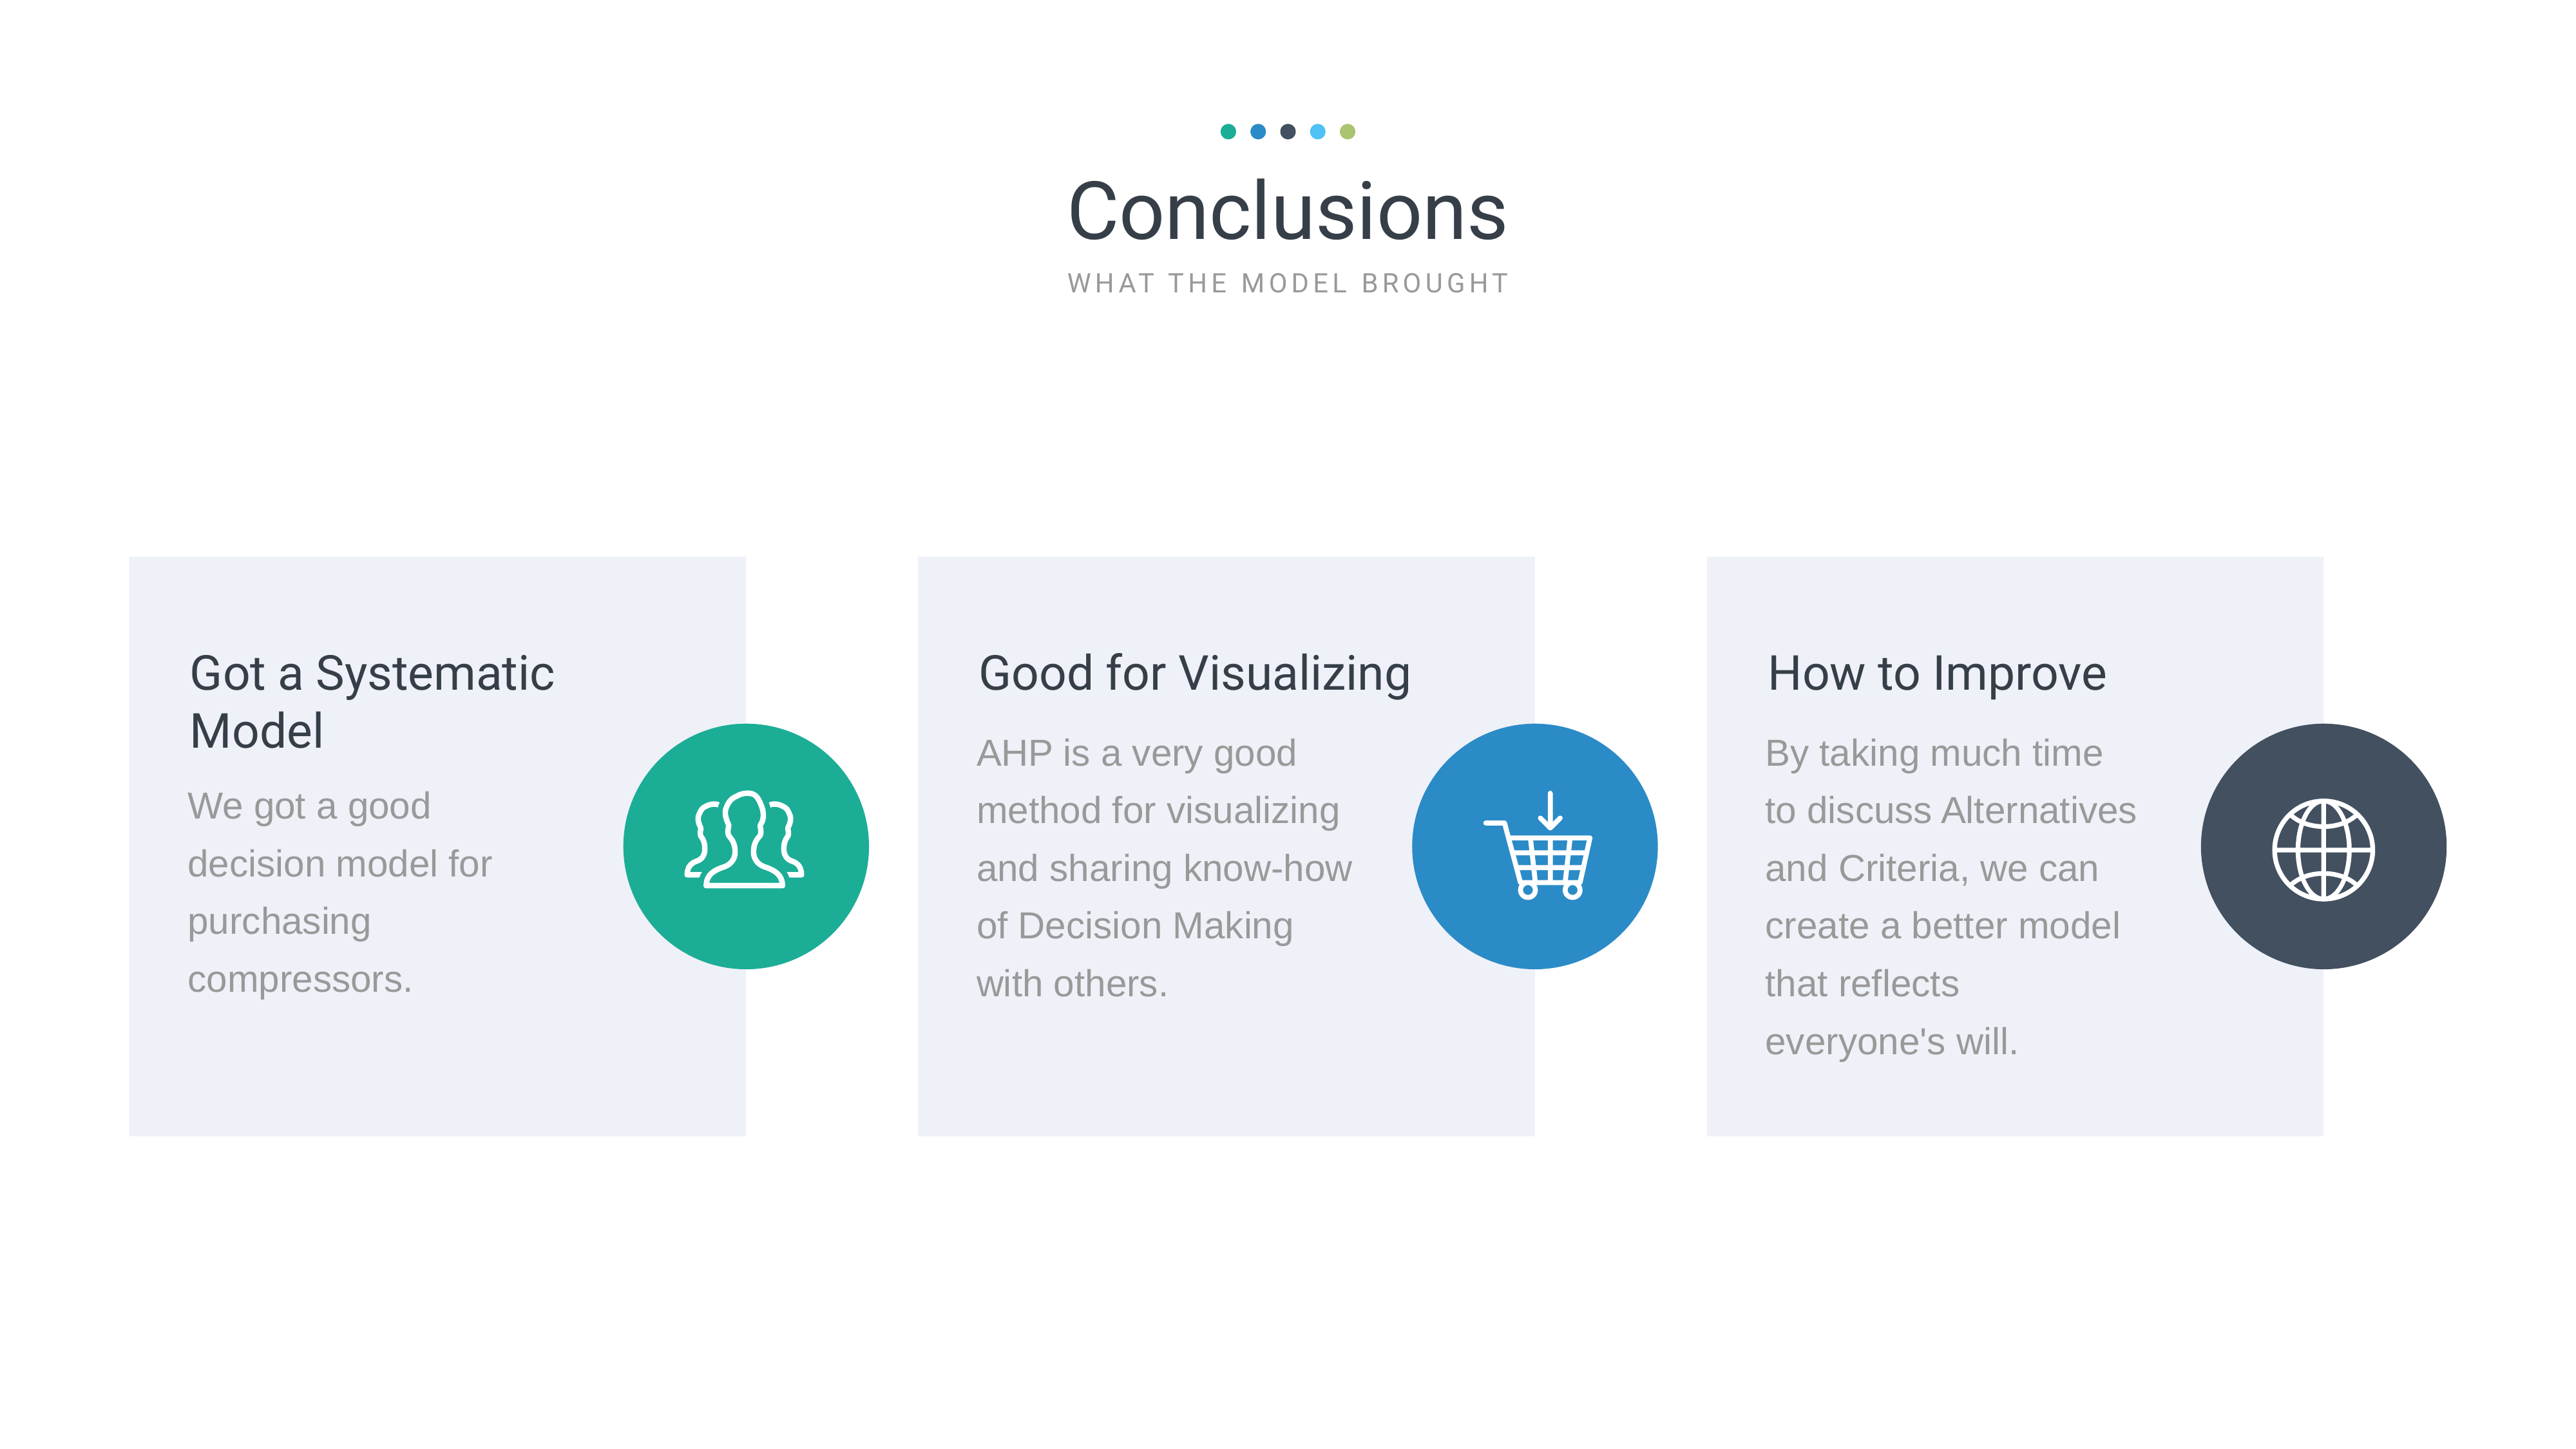

Conclusions
WHAT THE MODEL BROUGHT

Got a Systematic
Model
We got a good decision model for purchasing compressors.
Good for Visualizing
AHP is a very good method for visualizing and sharing know-how of Decision Making with others.
How to Improve
By taking much time to discuss Alternatives and Criteria, we can create a better model that reflects everyone's will.